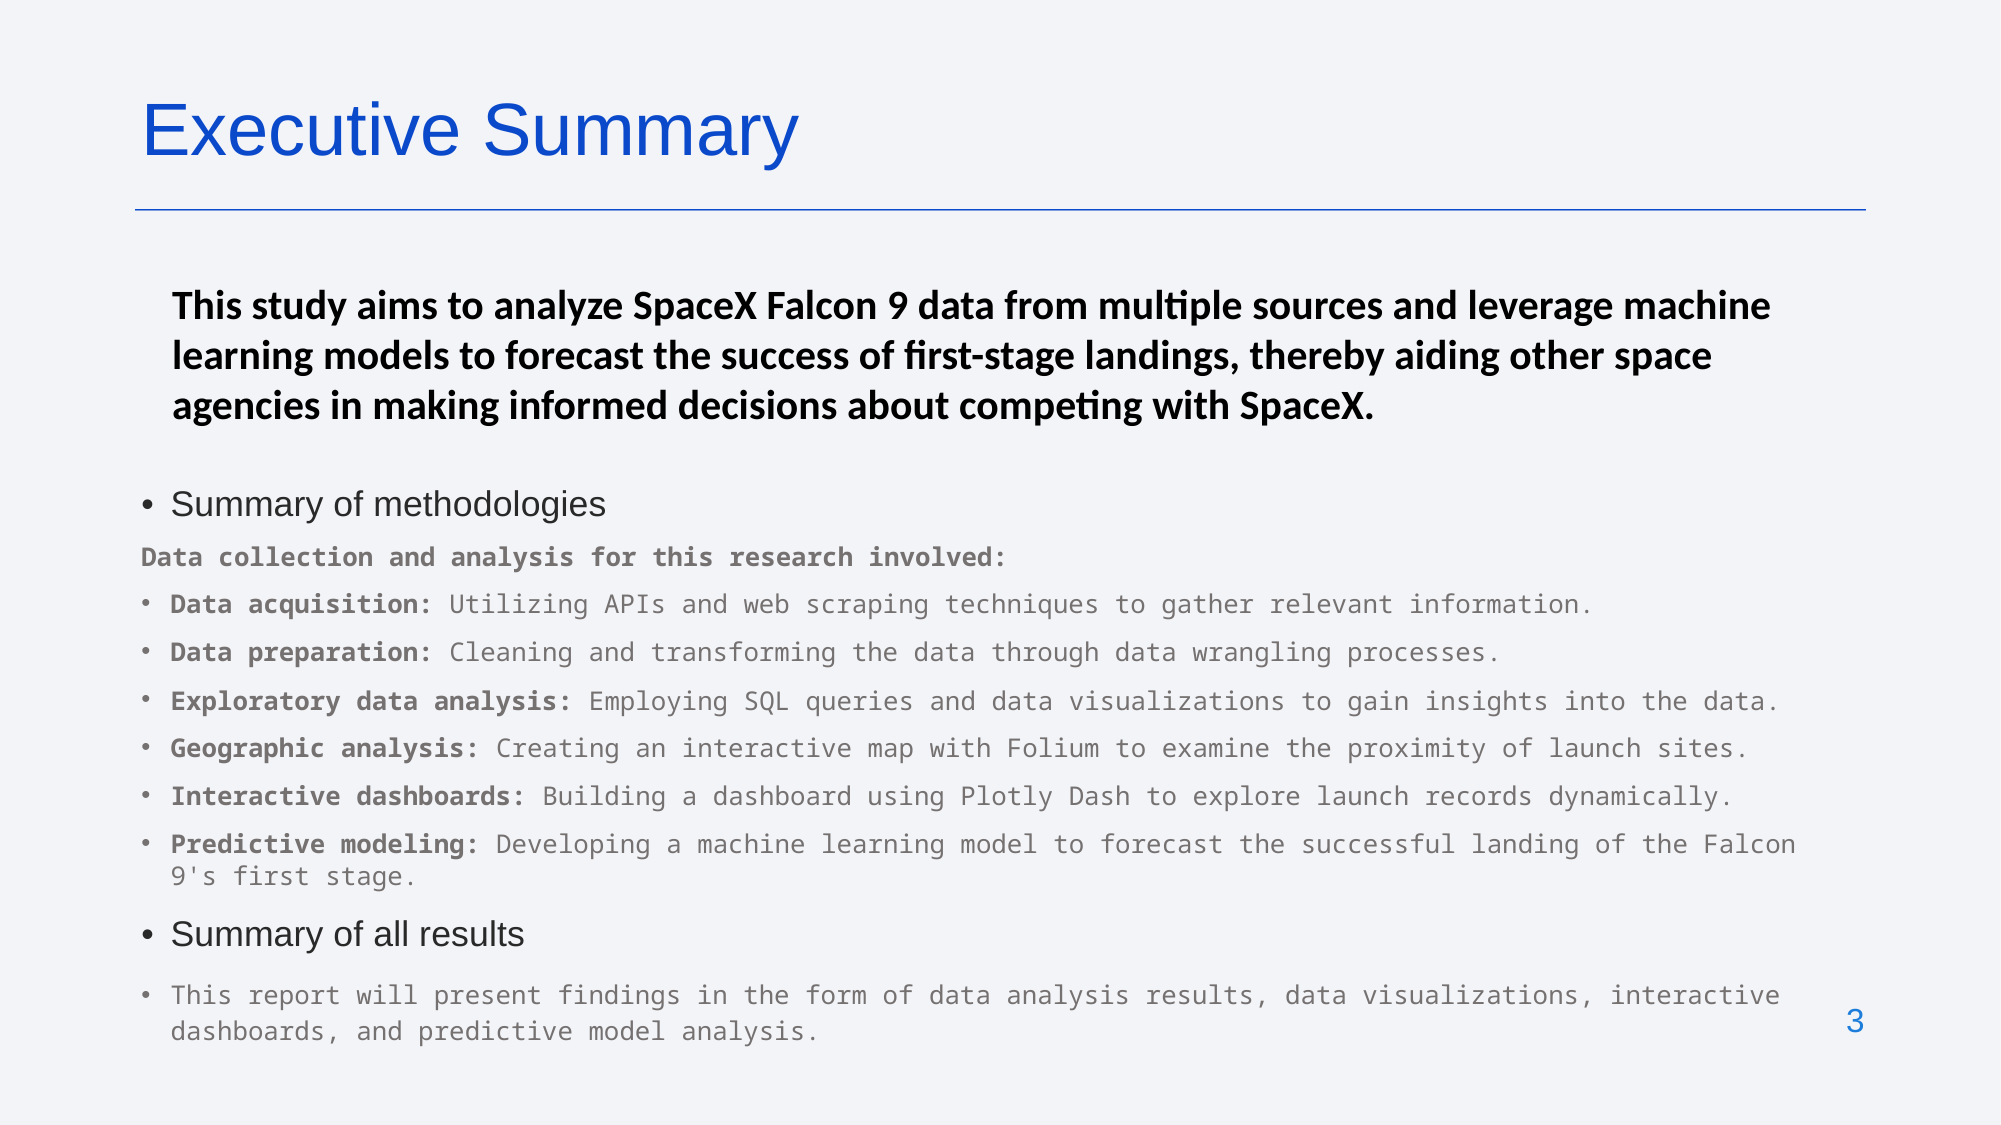

Executive Summary
This study aims to analyze SpaceX Falcon 9 data from multiple sources and leverage machine learning models to forecast the success of first-stage landings, thereby aiding other space agencies in making informed decisions about competing with SpaceX.
Summary of methodologies
Data collection and analysis for this research involved:
Data acquisition: Utilizing APIs and web scraping techniques to gather relevant information.
Data preparation: Cleaning and transforming the data through data wrangling processes.
Exploratory data analysis: Employing SQL queries and data visualizations to gain insights into the data.
Geographic analysis: Creating an interactive map with Folium to examine the proximity of launch sites.
Interactive dashboards: Building a dashboard using Plotly Dash to explore launch records dynamically.
Predictive modeling: Developing a machine learning model to forecast the successful landing of the Falcon 9's first stage.
Summary of all results
This report will present findings in the form of data analysis results, data visualizations, interactive dashboards, and predictive model analysis.
3